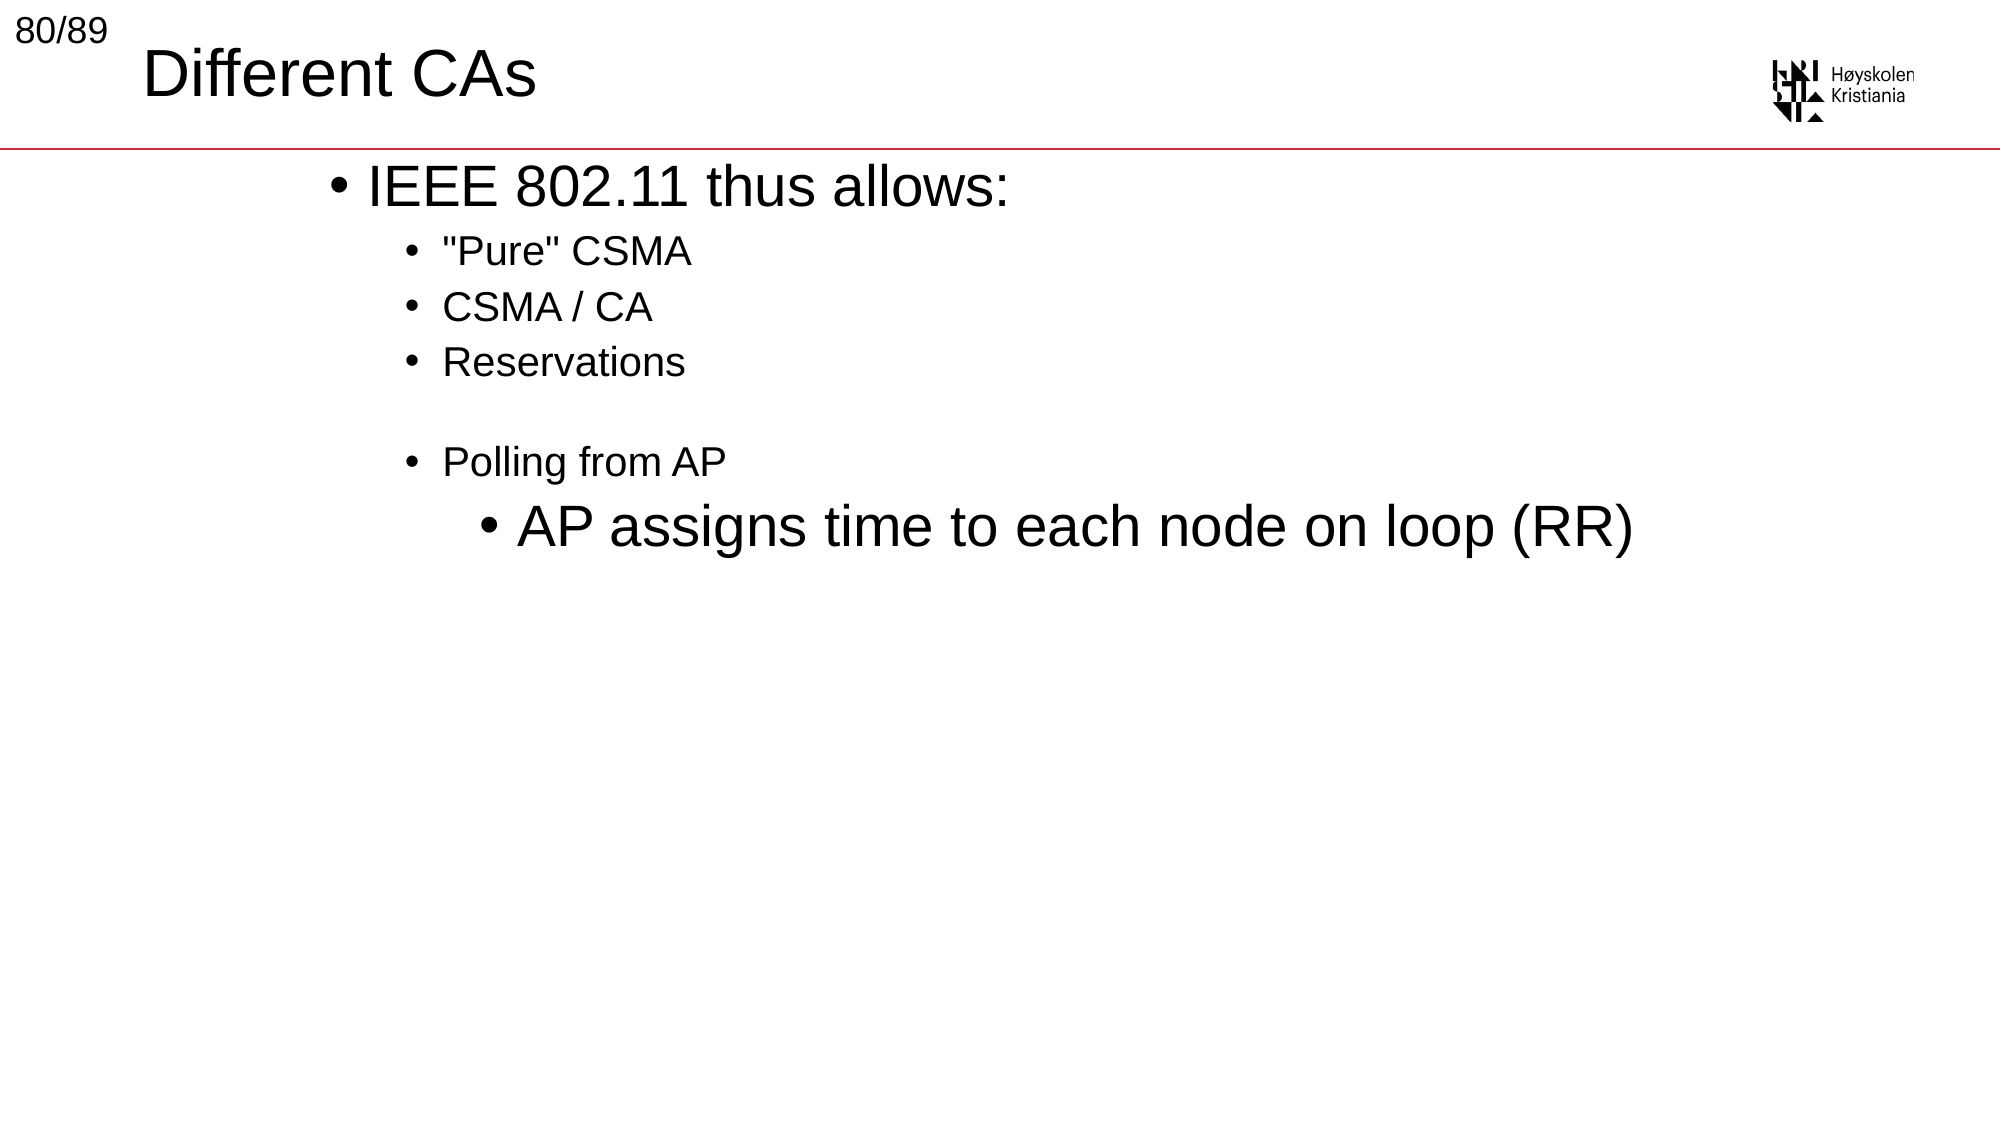

80/89
# Different CAs
IEEE 802.11 thus allows:
"Pure" CSMA
CSMA / CA
Reservations
Polling from AP
AP assigns time to each node on loop (RR)